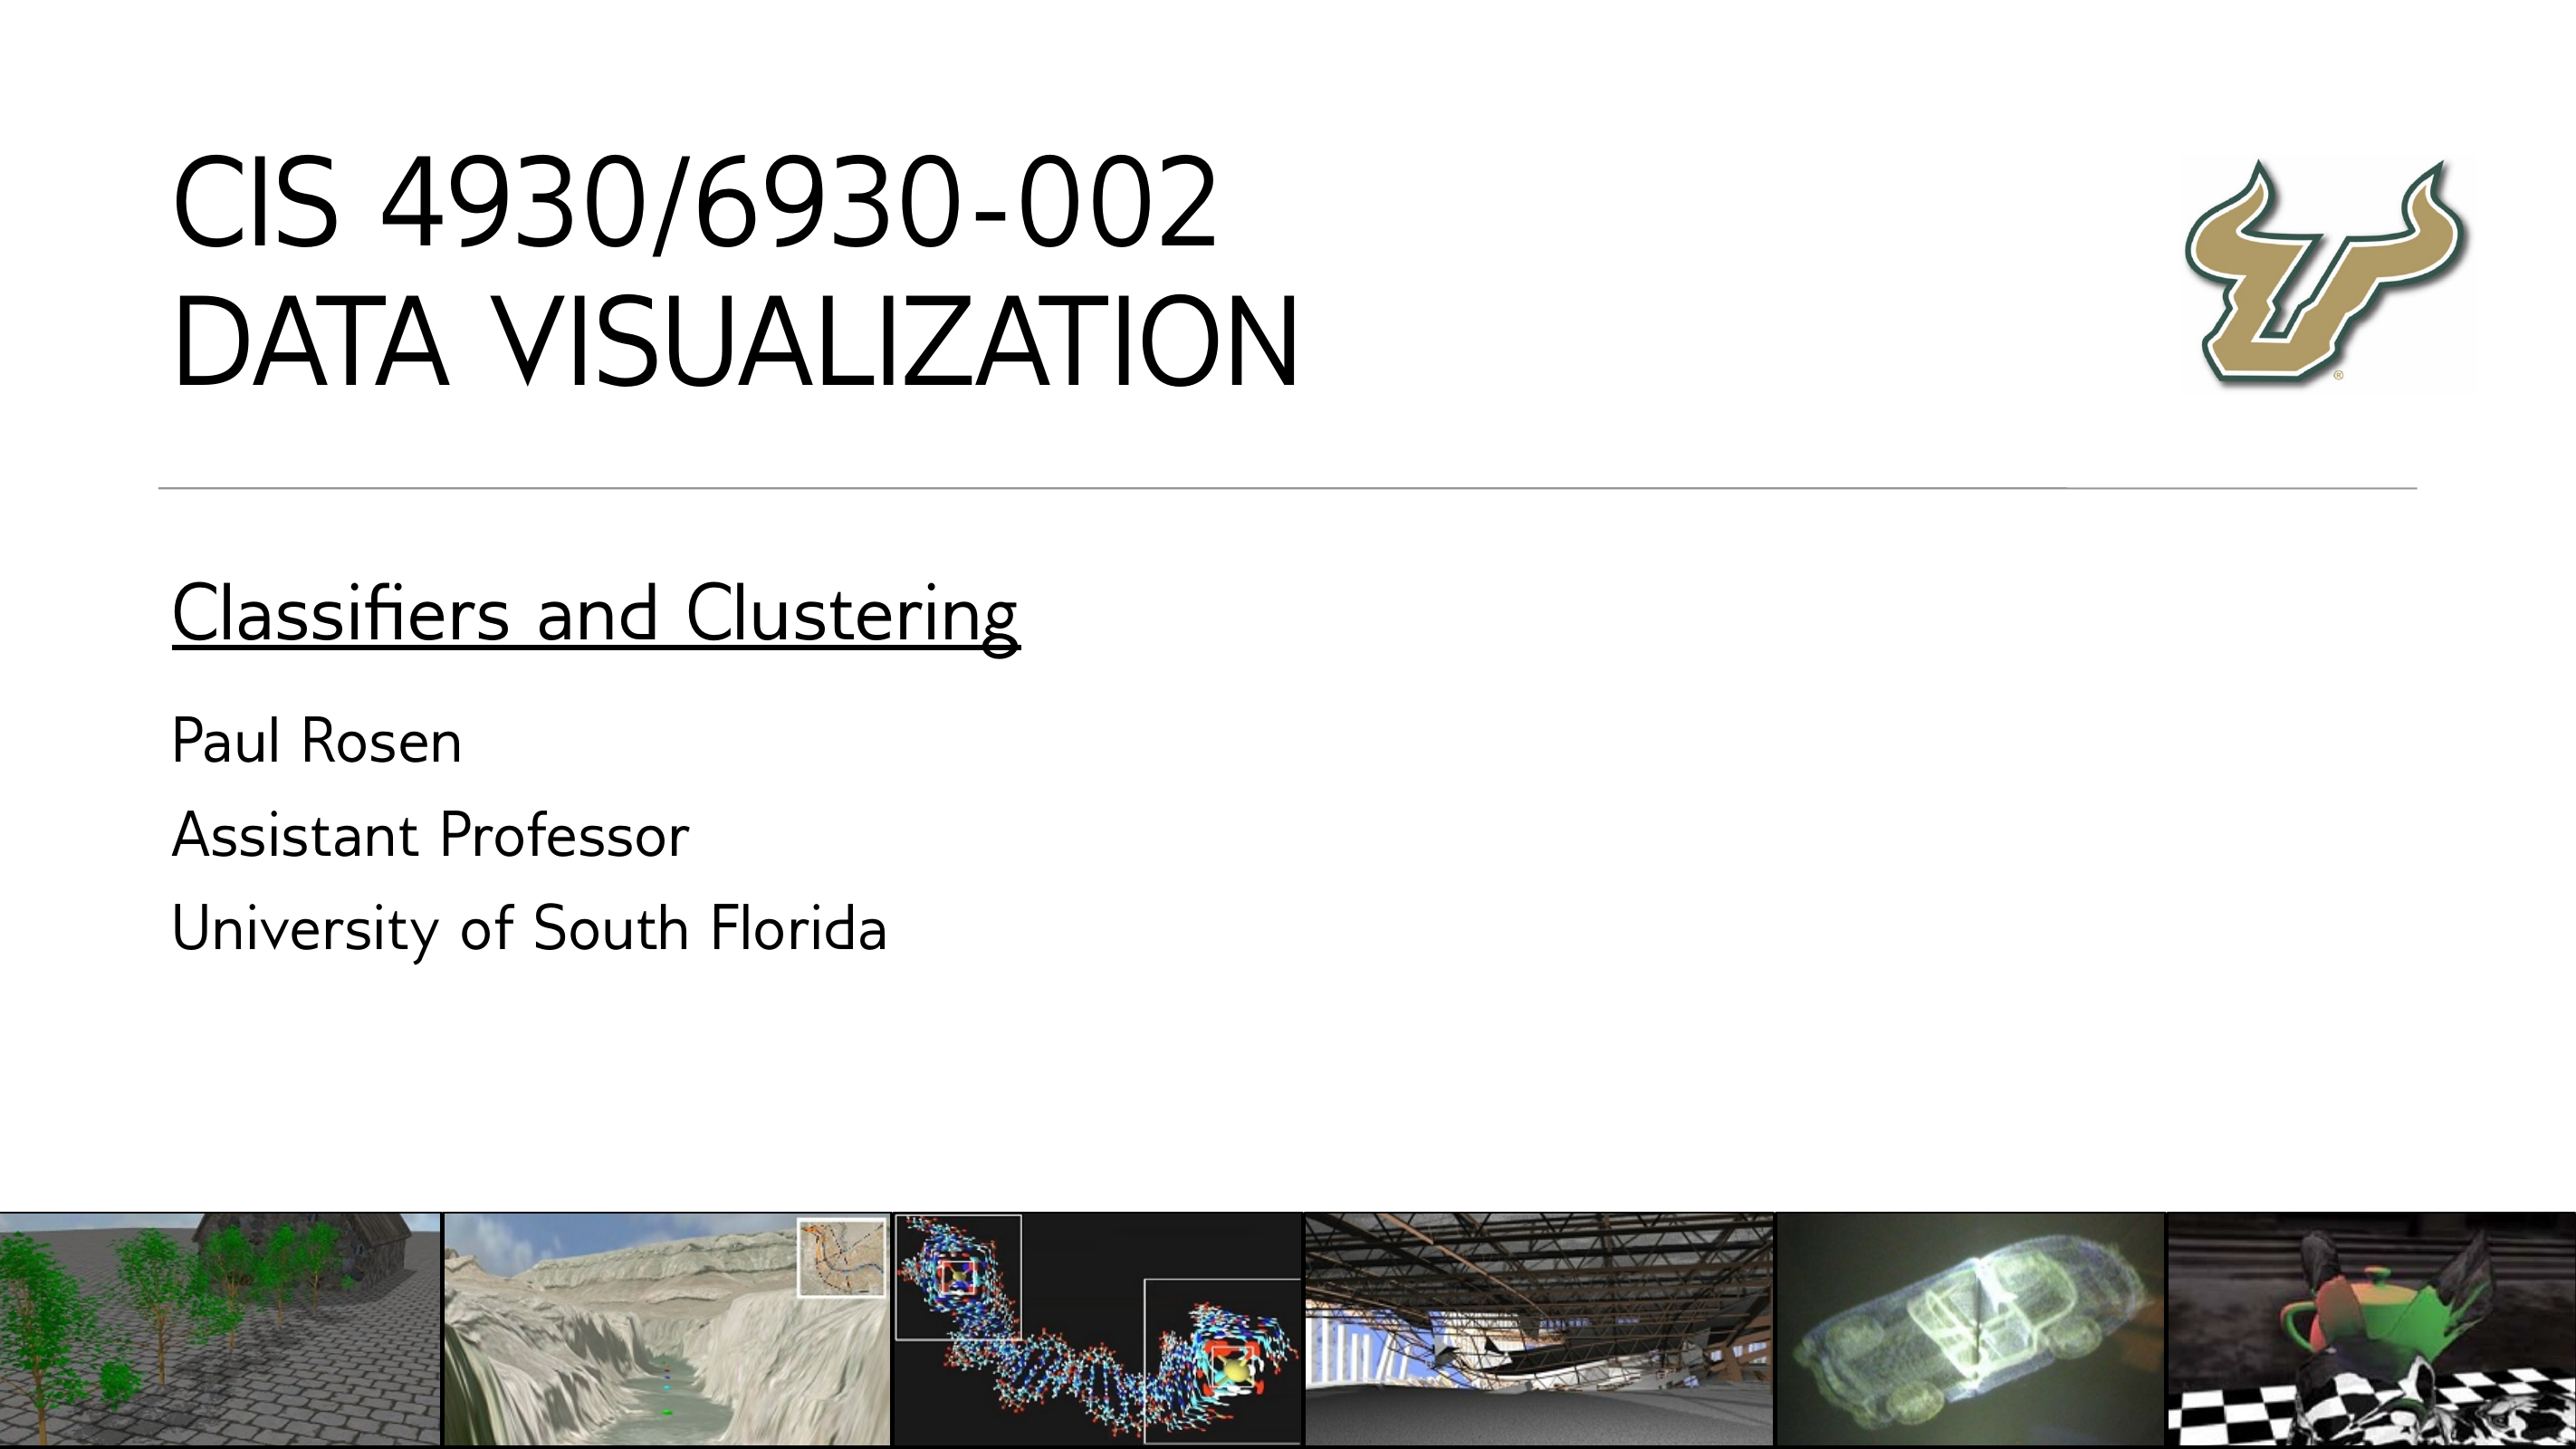

# CIS 4930/6930-002 Data Visualization
Classifiers and Clustering
Paul Rosen
Assistant Professor
University of South Florida